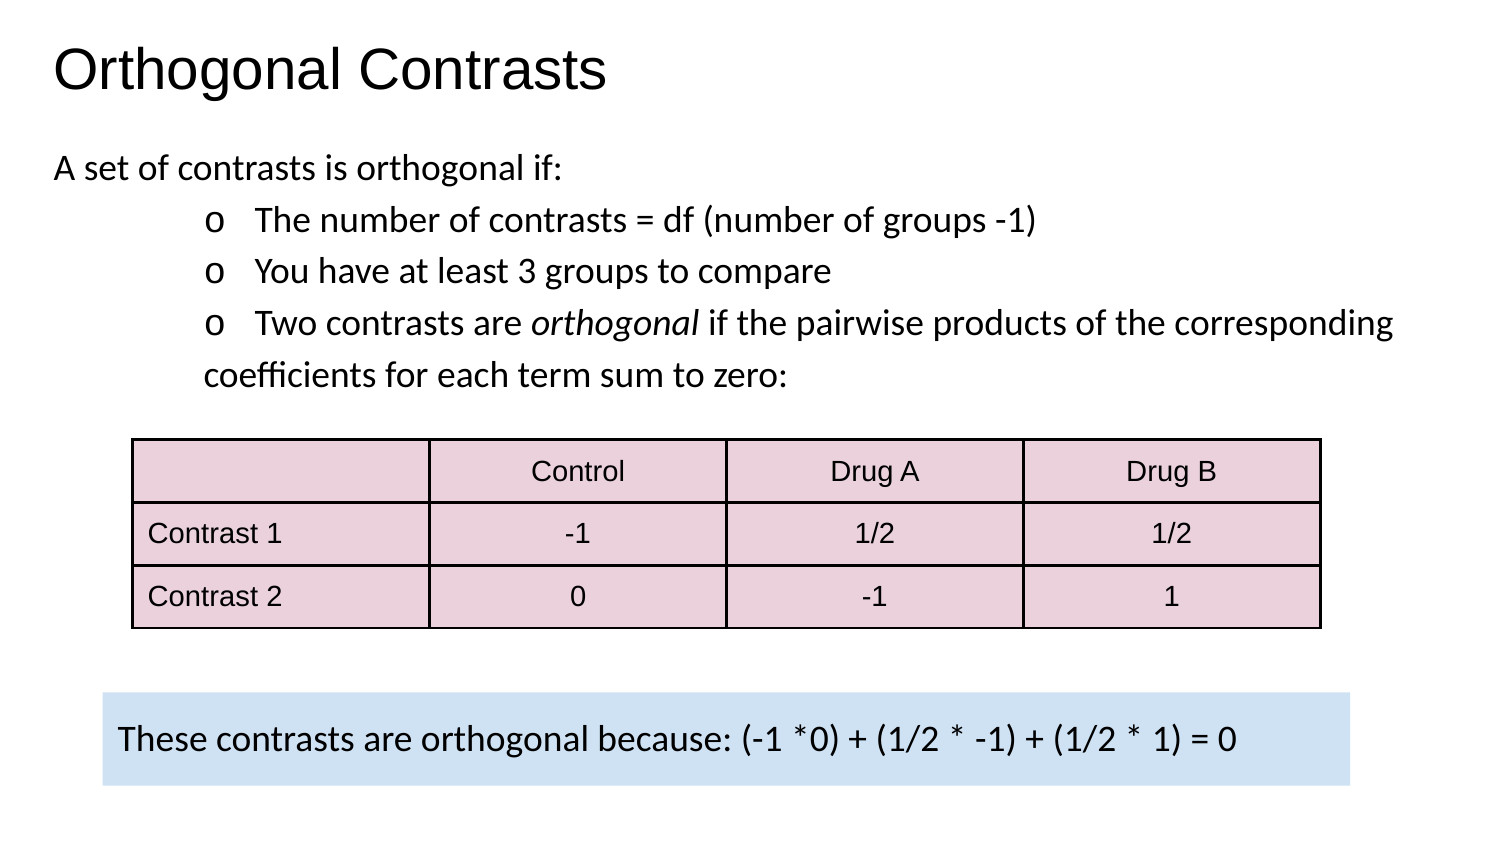

# Orthogonal Contrasts
A set of contrasts is orthogonal if:
o   The number of contrasts = df (number of groups -1)
o   You have at least 3 groups to compare
o   Two contrasts are orthogonal if the pairwise products of the corresponding coefficients for each term sum to zero:

|  | Control | Drug A | Drug B |
| --- | --- | --- | --- |
| Contrast 1 | -1 | 1/2 | 1/2 |
| Contrast 2 | 0 | -1 | 1 |
These contrasts are orthogonal because: (-1 *0) + (1/2 * -1) + (1/2 * 1) = 0